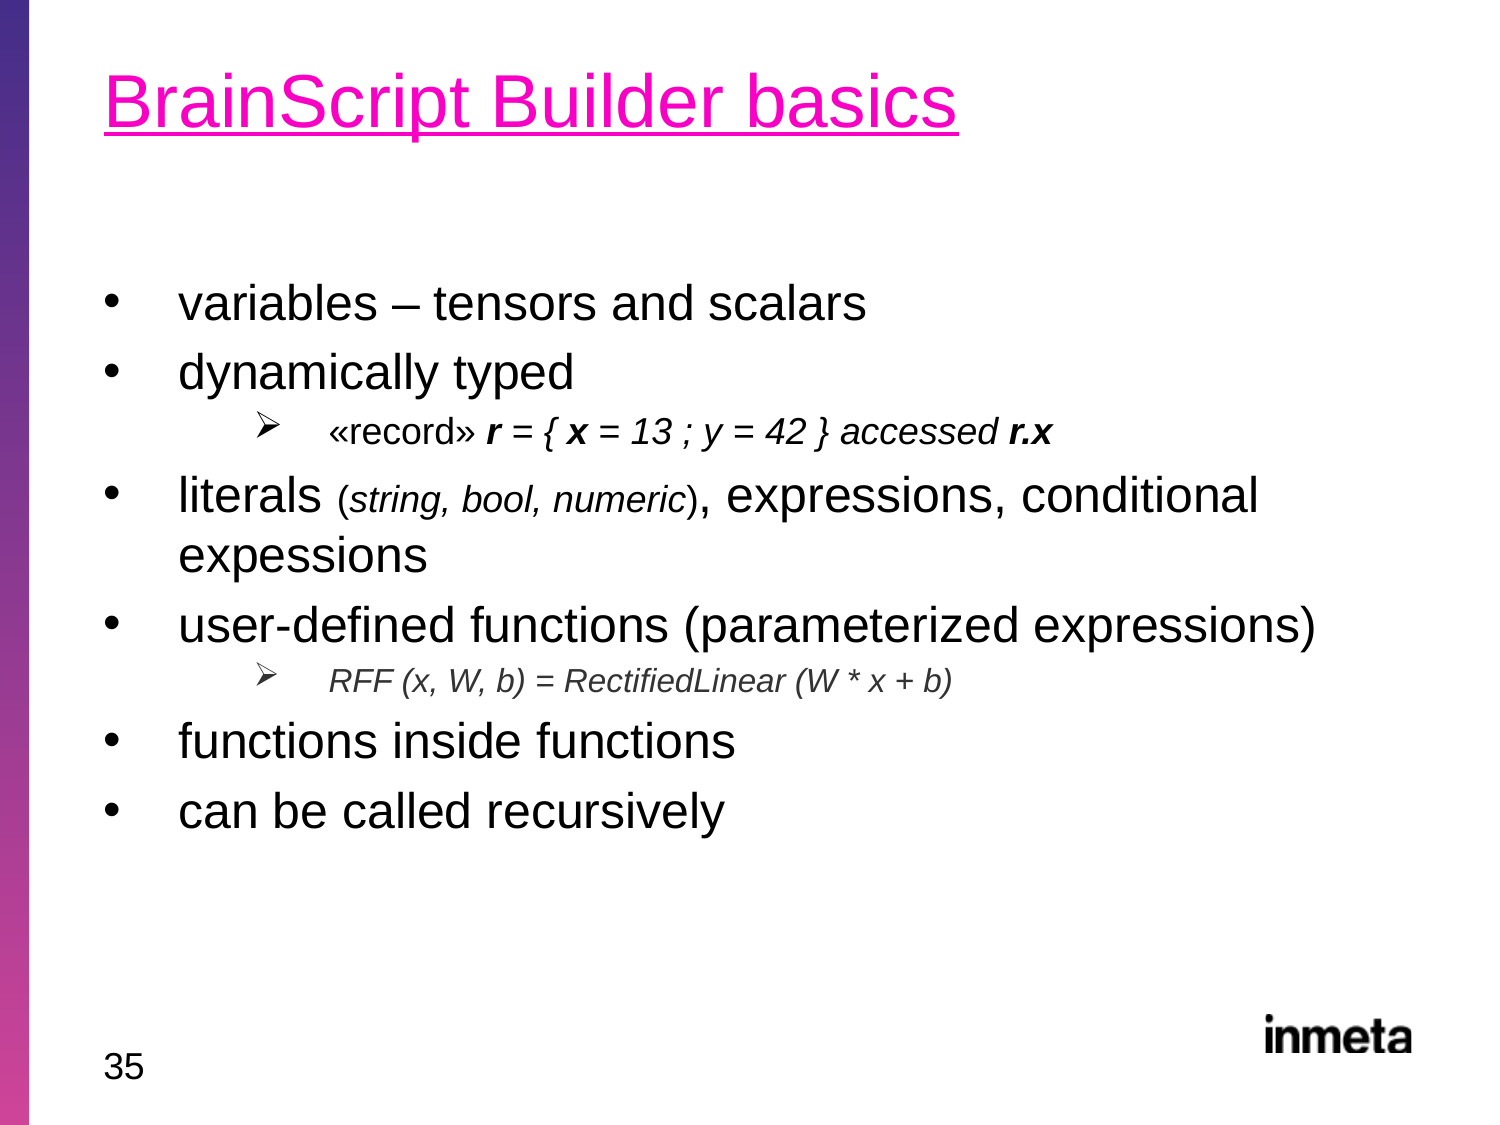

# BrainScript Builder basics
variables – tensors and scalars
dynamically typed
«record» r = { x = 13 ; y = 42 } accessed r.x
literals (string, bool, numeric), expressions, conditional expessions
user-defined functions (parameterized expressions)
RFF (x, W, b) = RectifiedLinear (W * x + b)
functions inside functions
can be called recursively

35